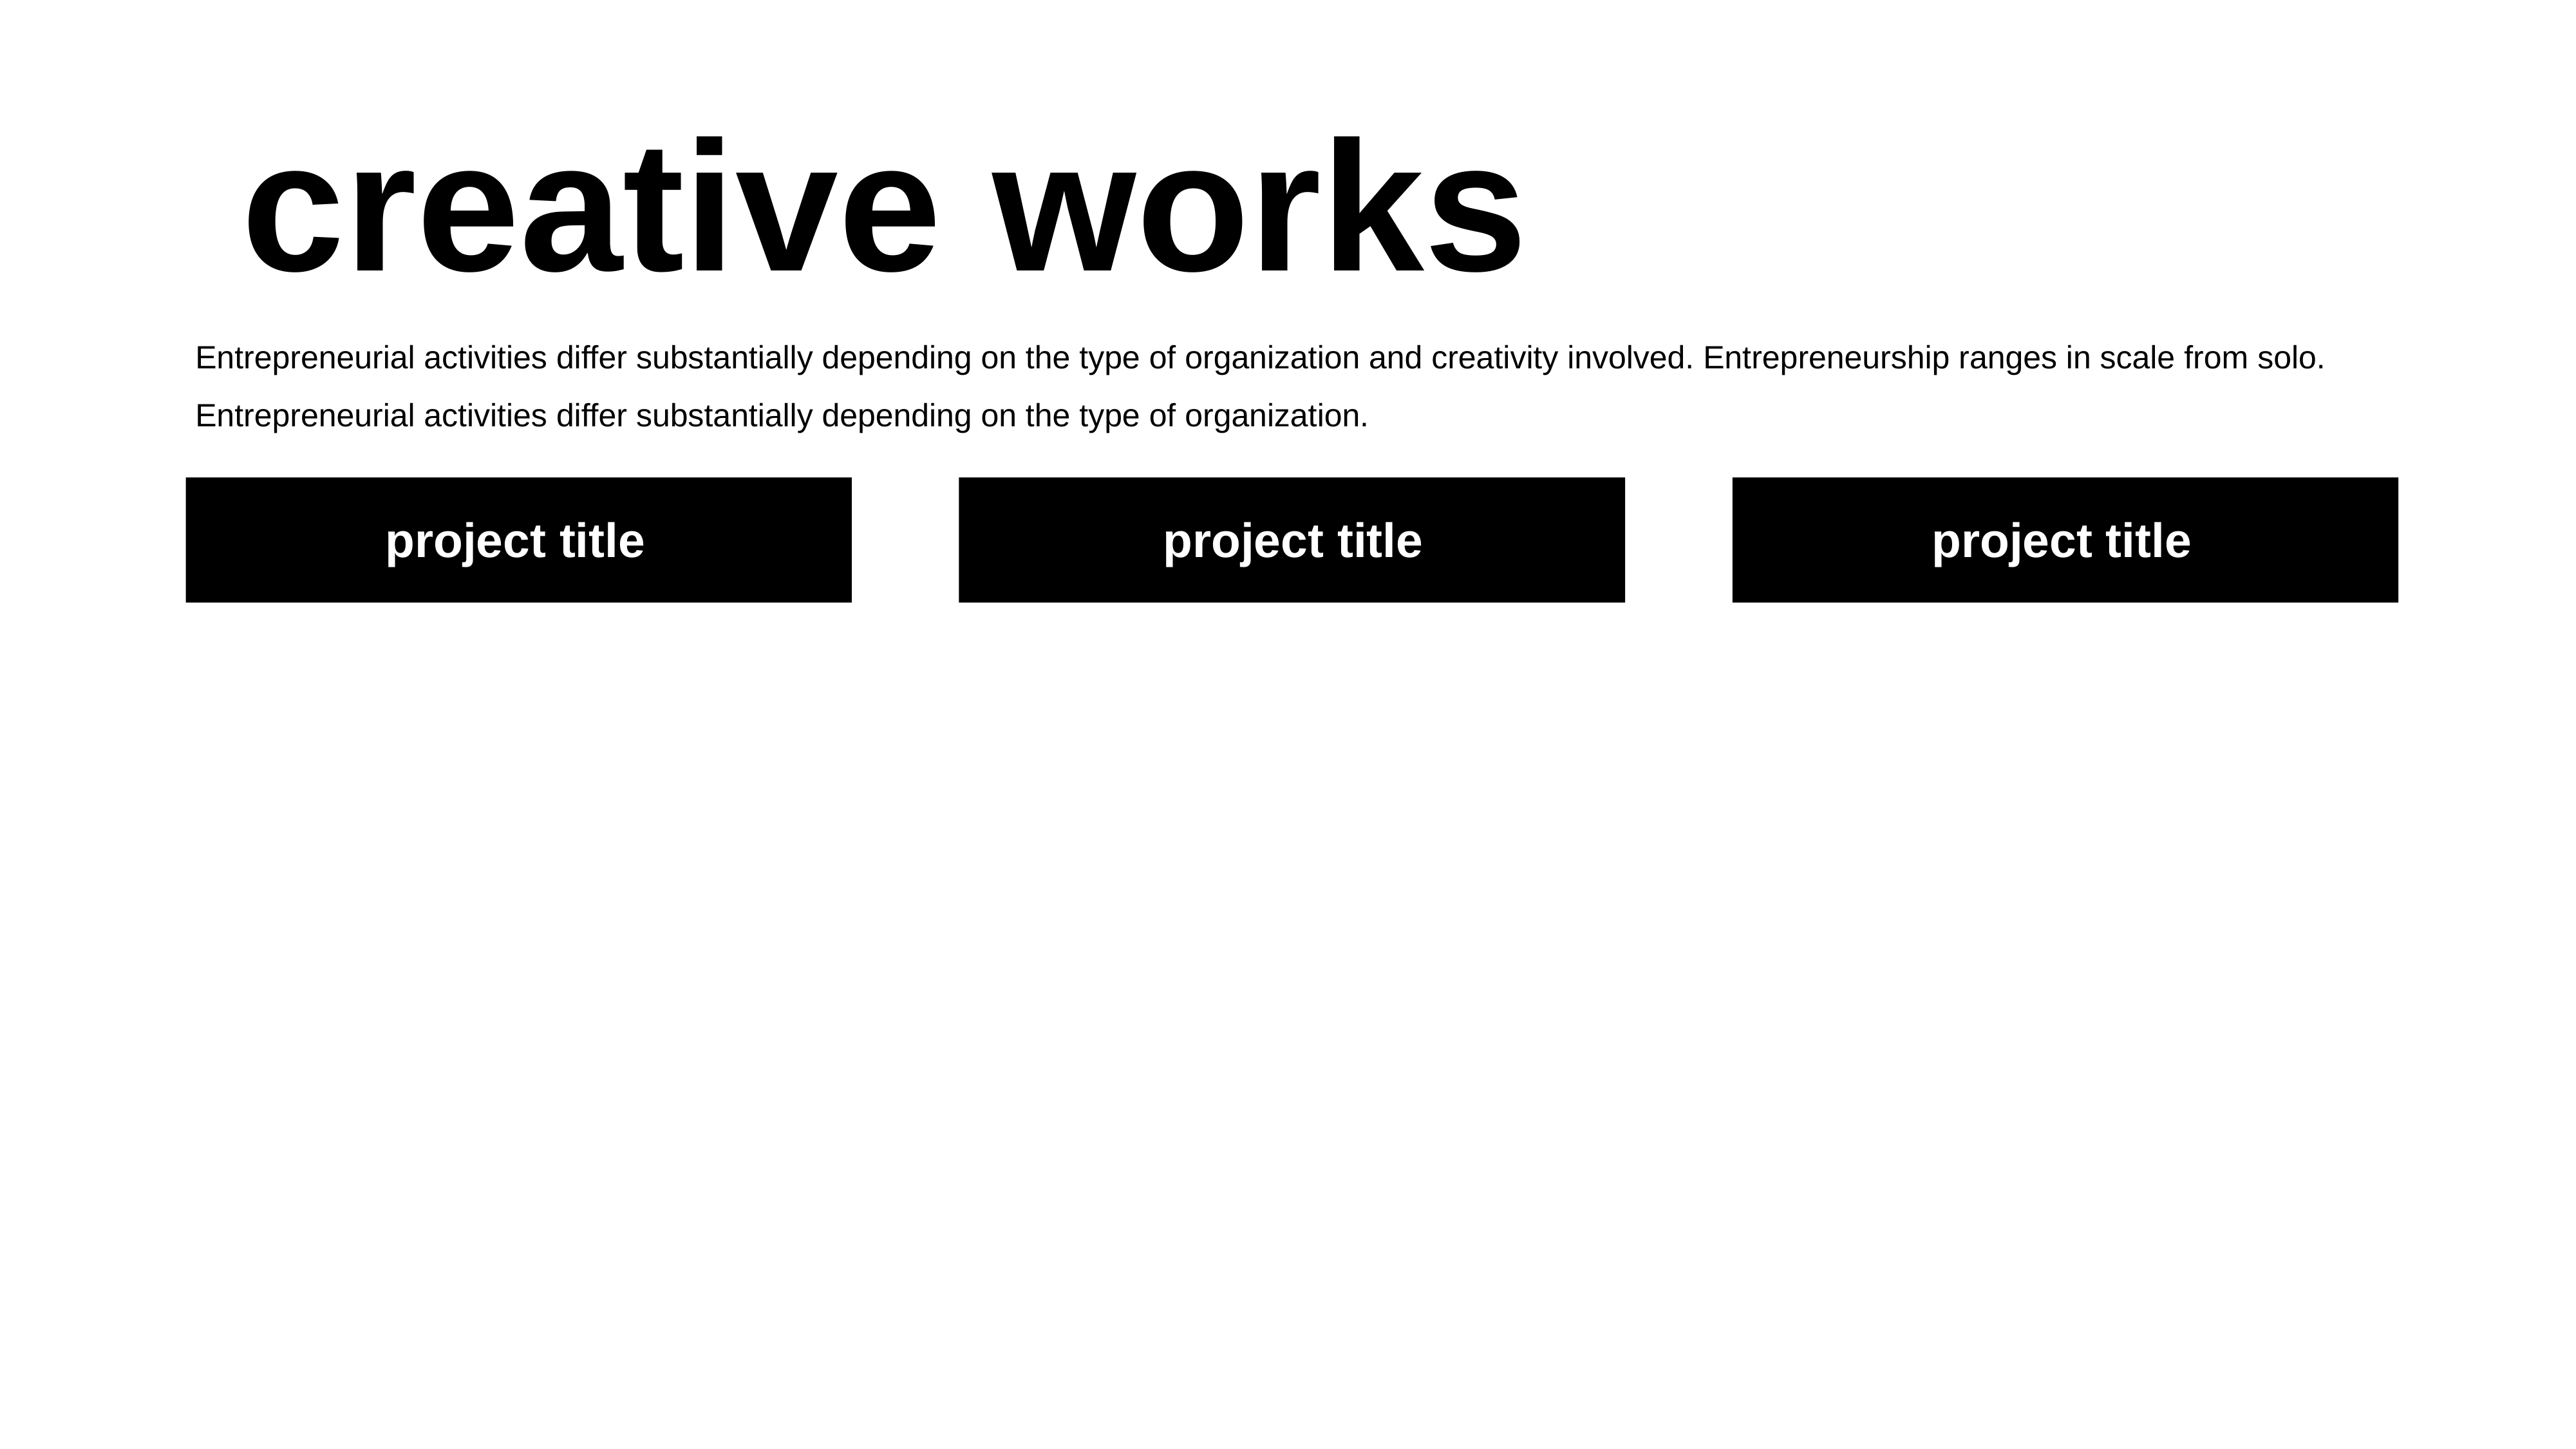

creative works

Entrepreneurial activities differ substantially depending on the type of organization and creativity involved. Entrepreneurship ranges in scale from solo. Entrepreneurial activities differ substantially depending on the type of organization.
project title
project title
project title